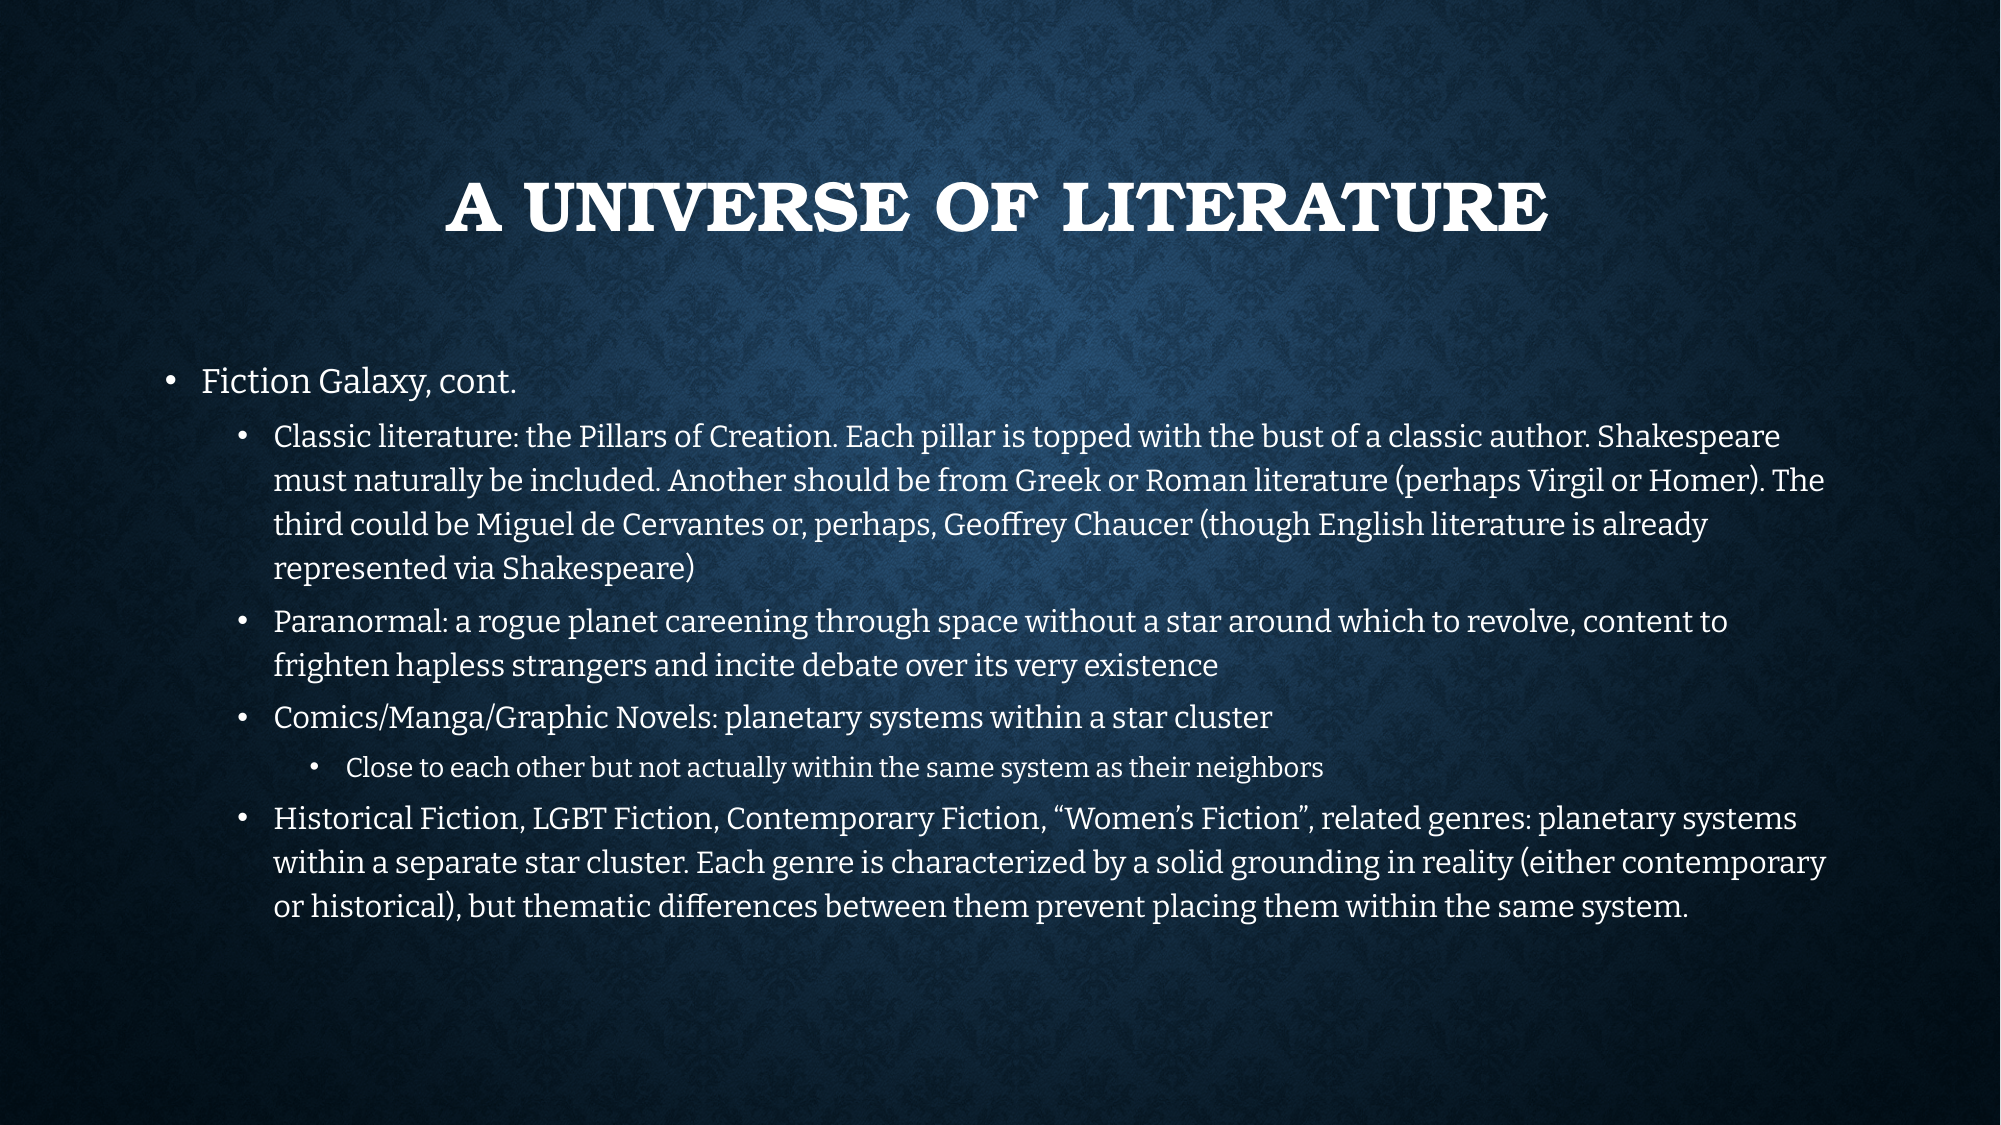

# A universe of Literature
Fiction Galaxy, cont.
Classic literature: the Pillars of Creation. Each pillar is topped with the bust of a classic author. Shakespeare must naturally be included. Another should be from Greek or Roman literature (perhaps Virgil or Homer). The third could be Miguel de Cervantes or, perhaps, Geoffrey Chaucer (though English literature is already represented via Shakespeare)
Paranormal: a rogue planet careening through space without a star around which to revolve, content to frighten hapless strangers and incite debate over its very existence
Comics/Manga/Graphic Novels: planetary systems within a star cluster
Close to each other but not actually within the same system as their neighbors
Historical Fiction, LGBT Fiction, Contemporary Fiction, “Women’s Fiction”, related genres: planetary systems within a separate star cluster. Each genre is characterized by a solid grounding in reality (either contemporary or historical), but thematic differences between them prevent placing them within the same system.